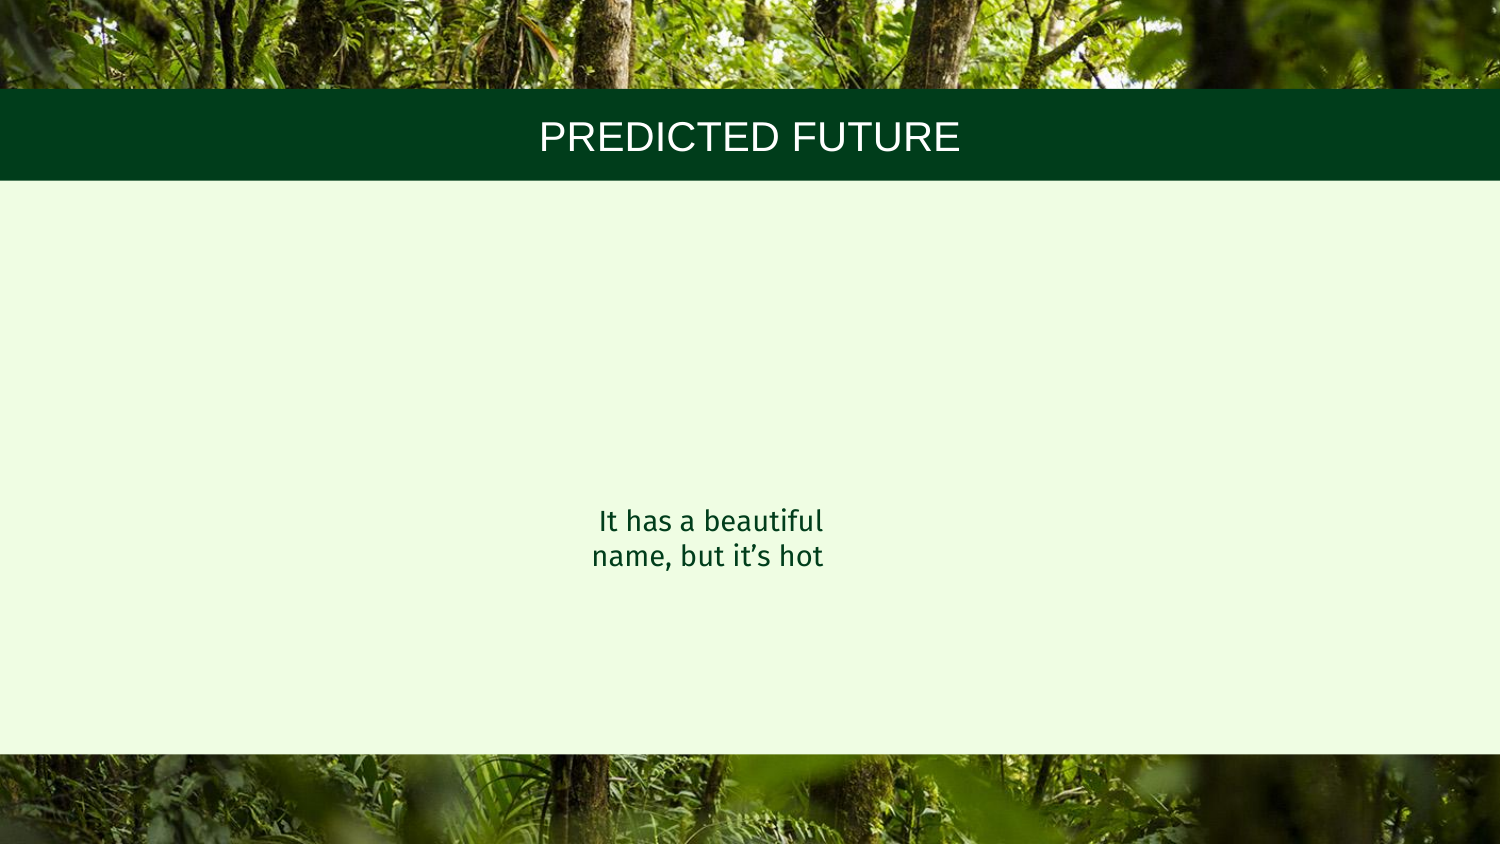

# PREDICTED FUTURE
It has a beautiful name, but it’s hot